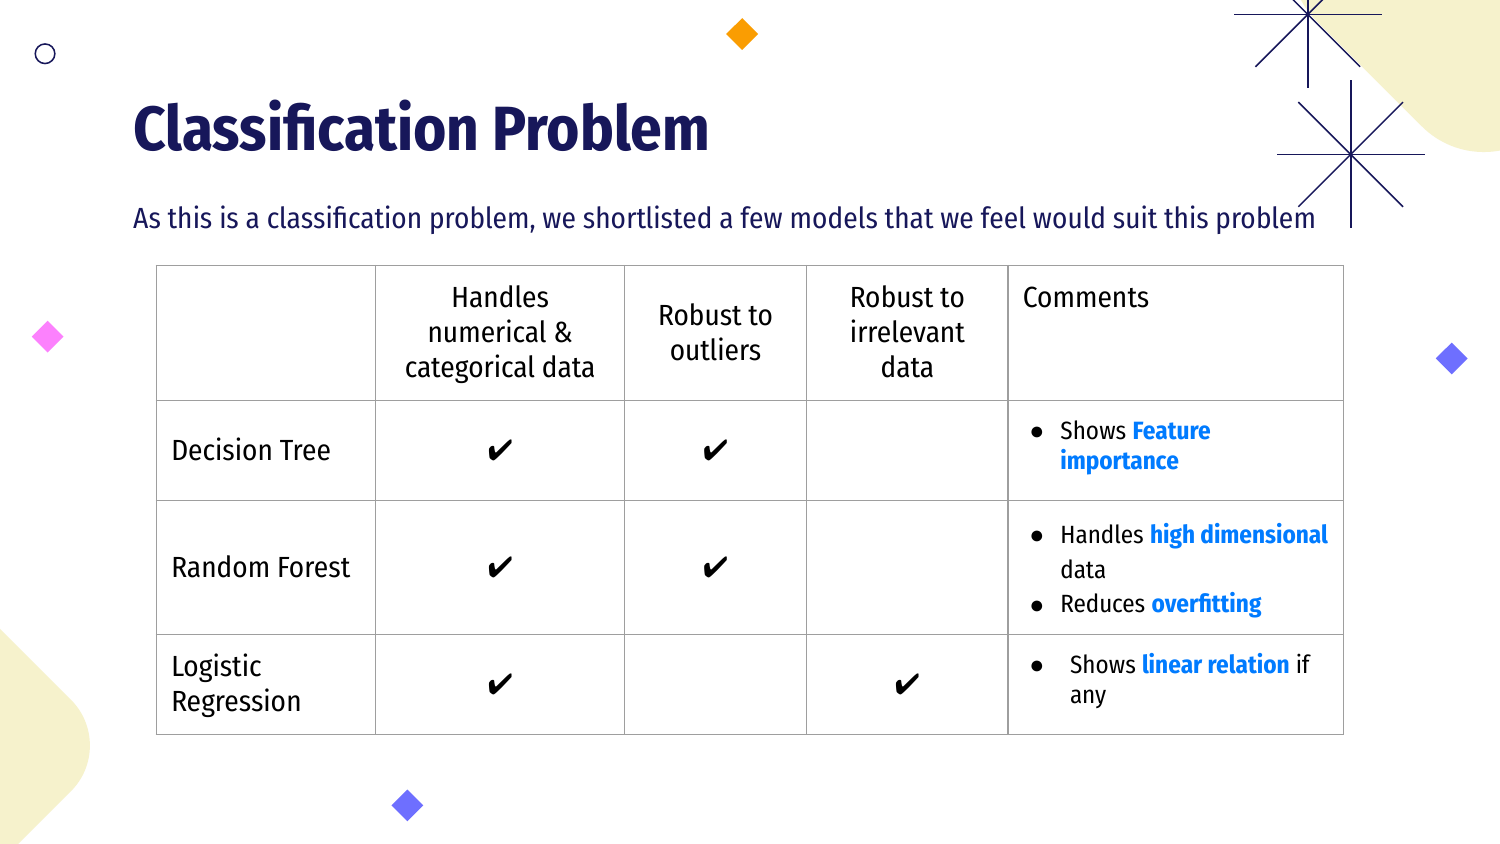

# Classification Problem

As this is a classification problem, we shortlisted a few models that we feel would suit this problem
|  | Handles numerical & categorical data | Robust to outliers | Robust to irrelevant data | Comments |
| --- | --- | --- | --- | --- |
| Decision Tree | ✔ | ✔ |  | Shows Feature importance |
| Random Forest | ✔ | ✔ |  | Handles high dimensional data Reduces overfitting |
| Logistic Regression | ✔ |  | ✔ | Shows linear relation if any |